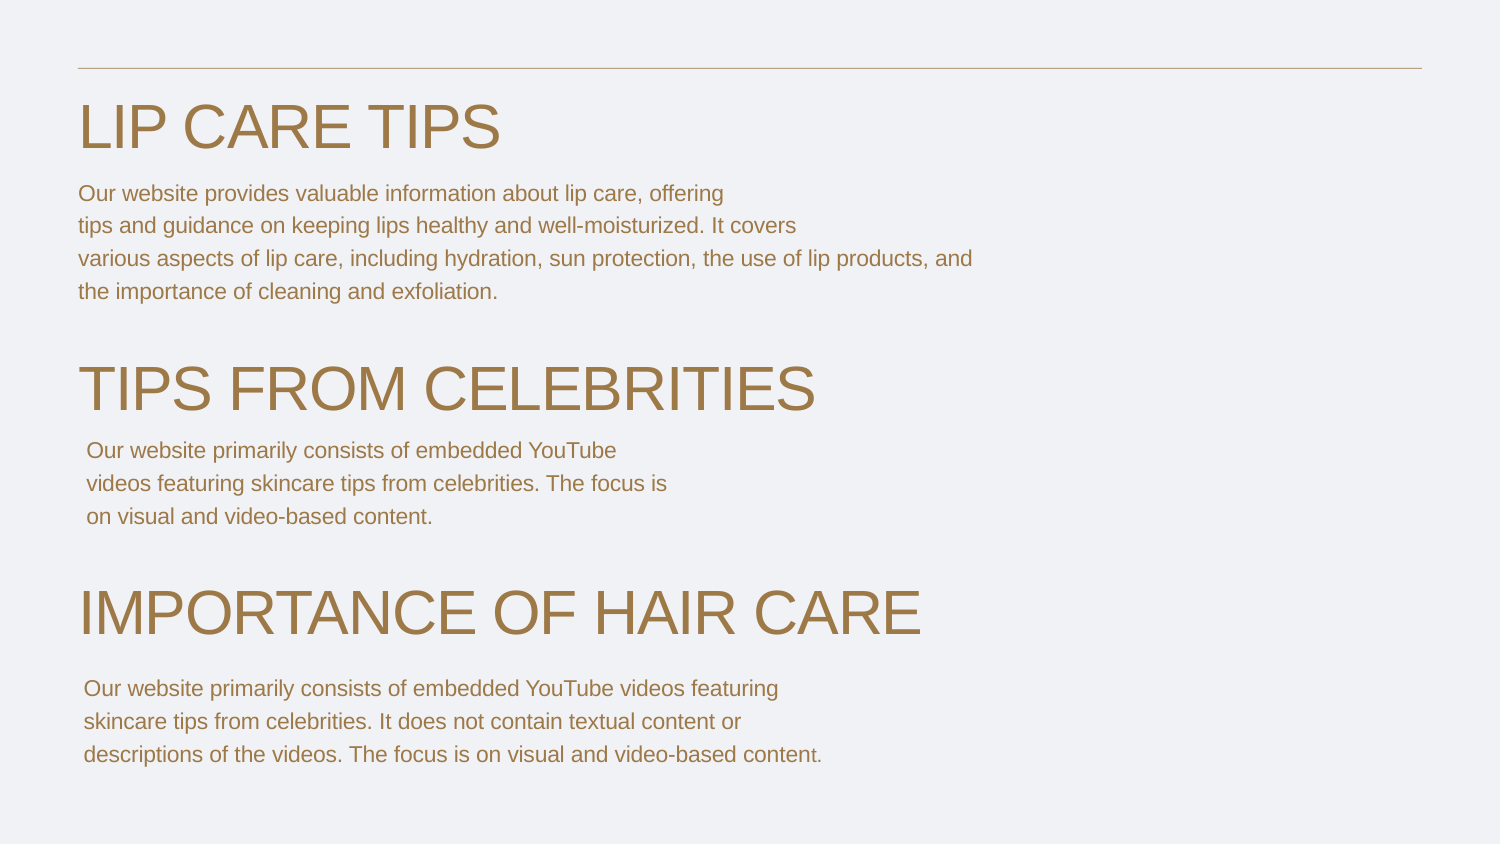

LIP CARE TIPS
Our website provides valuable information about lip care, offering
tips and guidance on keeping lips healthy and well-moisturized. It covers
various aspects of lip care, including hydration, sun protection, the use of lip products, and the importance of cleaning and exfoliation.
TIPS FROM CELEBRITIES
Our website primarily consists of embedded YouTube videos featuring skincare tips from celebrities. The focus is on visual and video-based content.
IMPORTANCE OF HAIR CARE
Our website primarily consists of embedded YouTube videos featuring
skincare tips from celebrities. It does not contain textual content or
descriptions of the videos. The focus is on visual and video-based content.